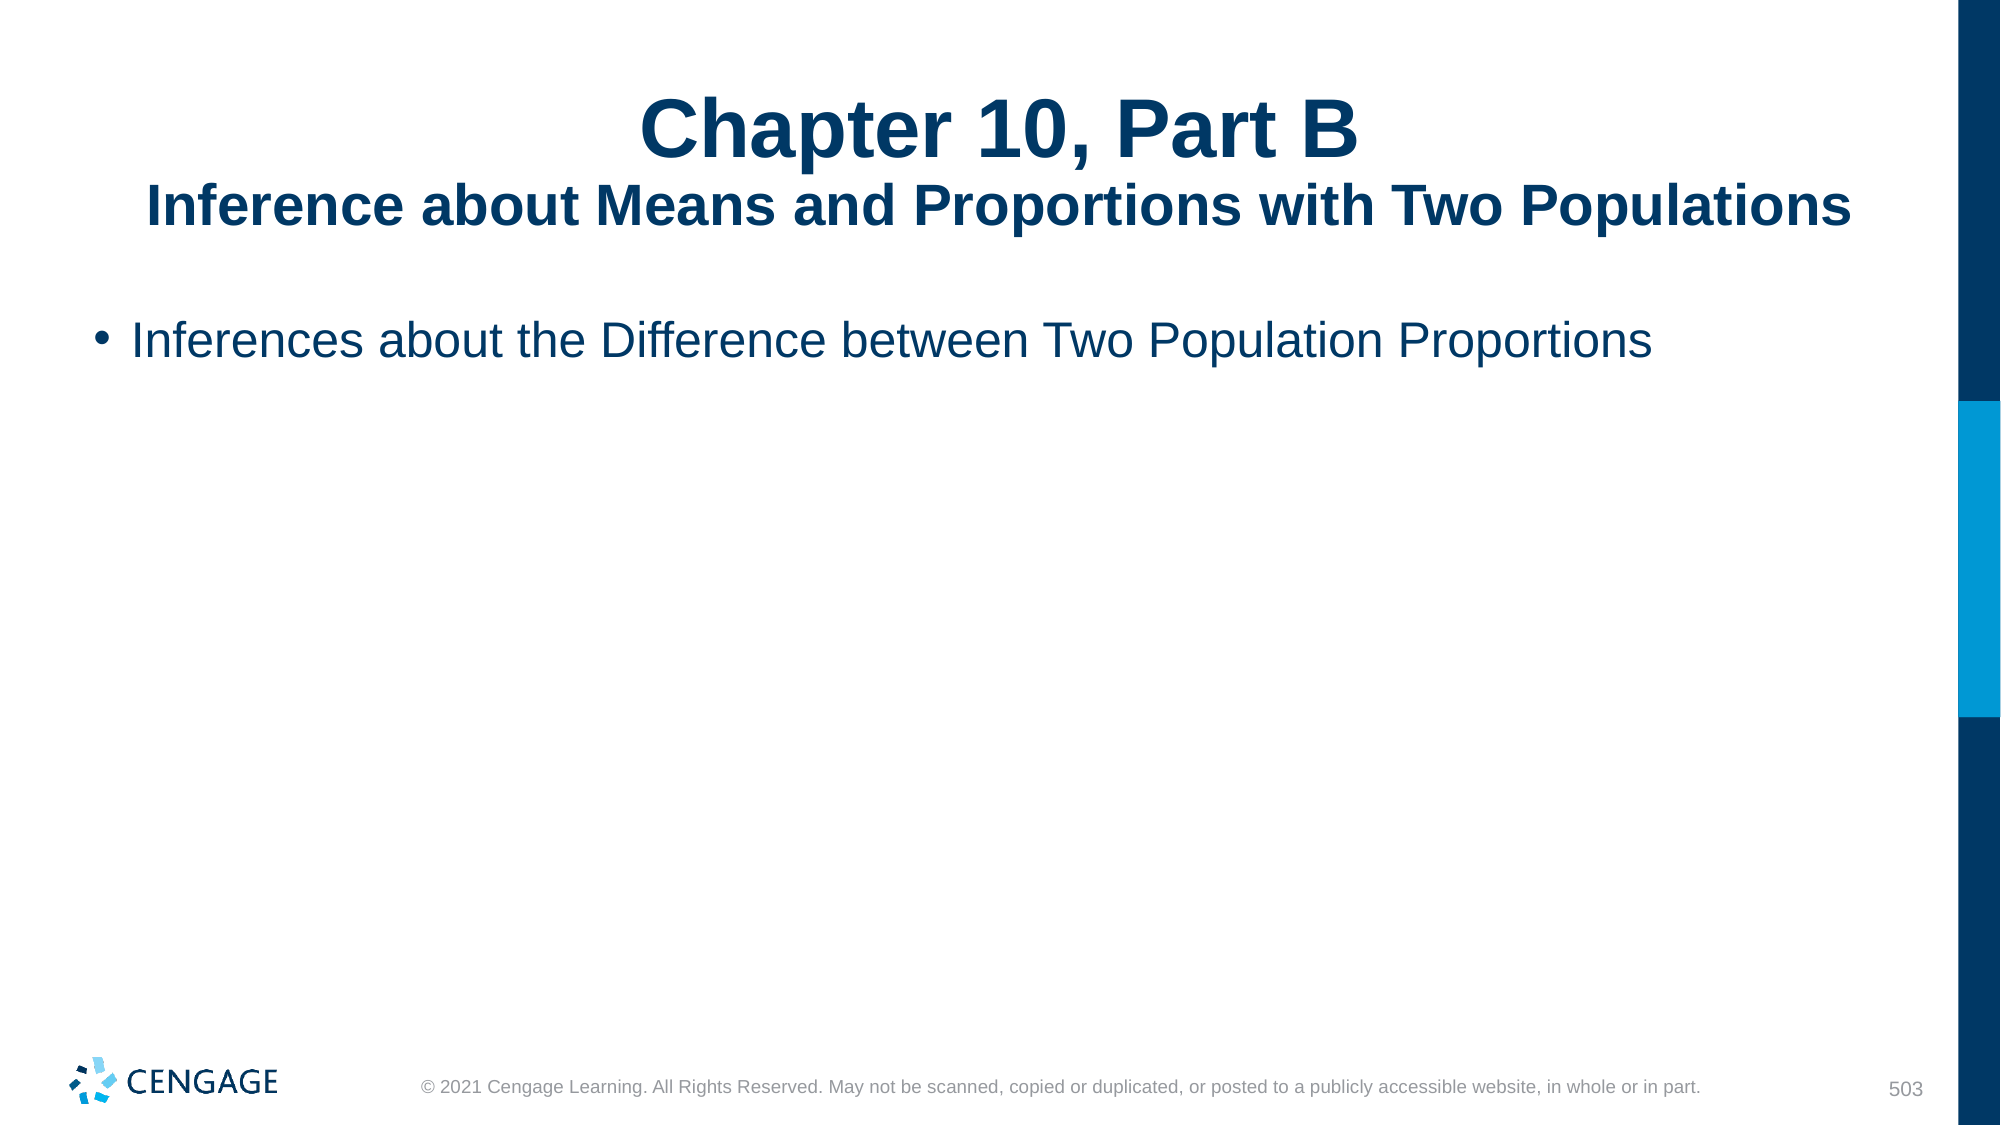

# Chapter 10, Part B Inference about Means and Proportions with Two Populations
Inferences about the Difference between Two Population Proportions